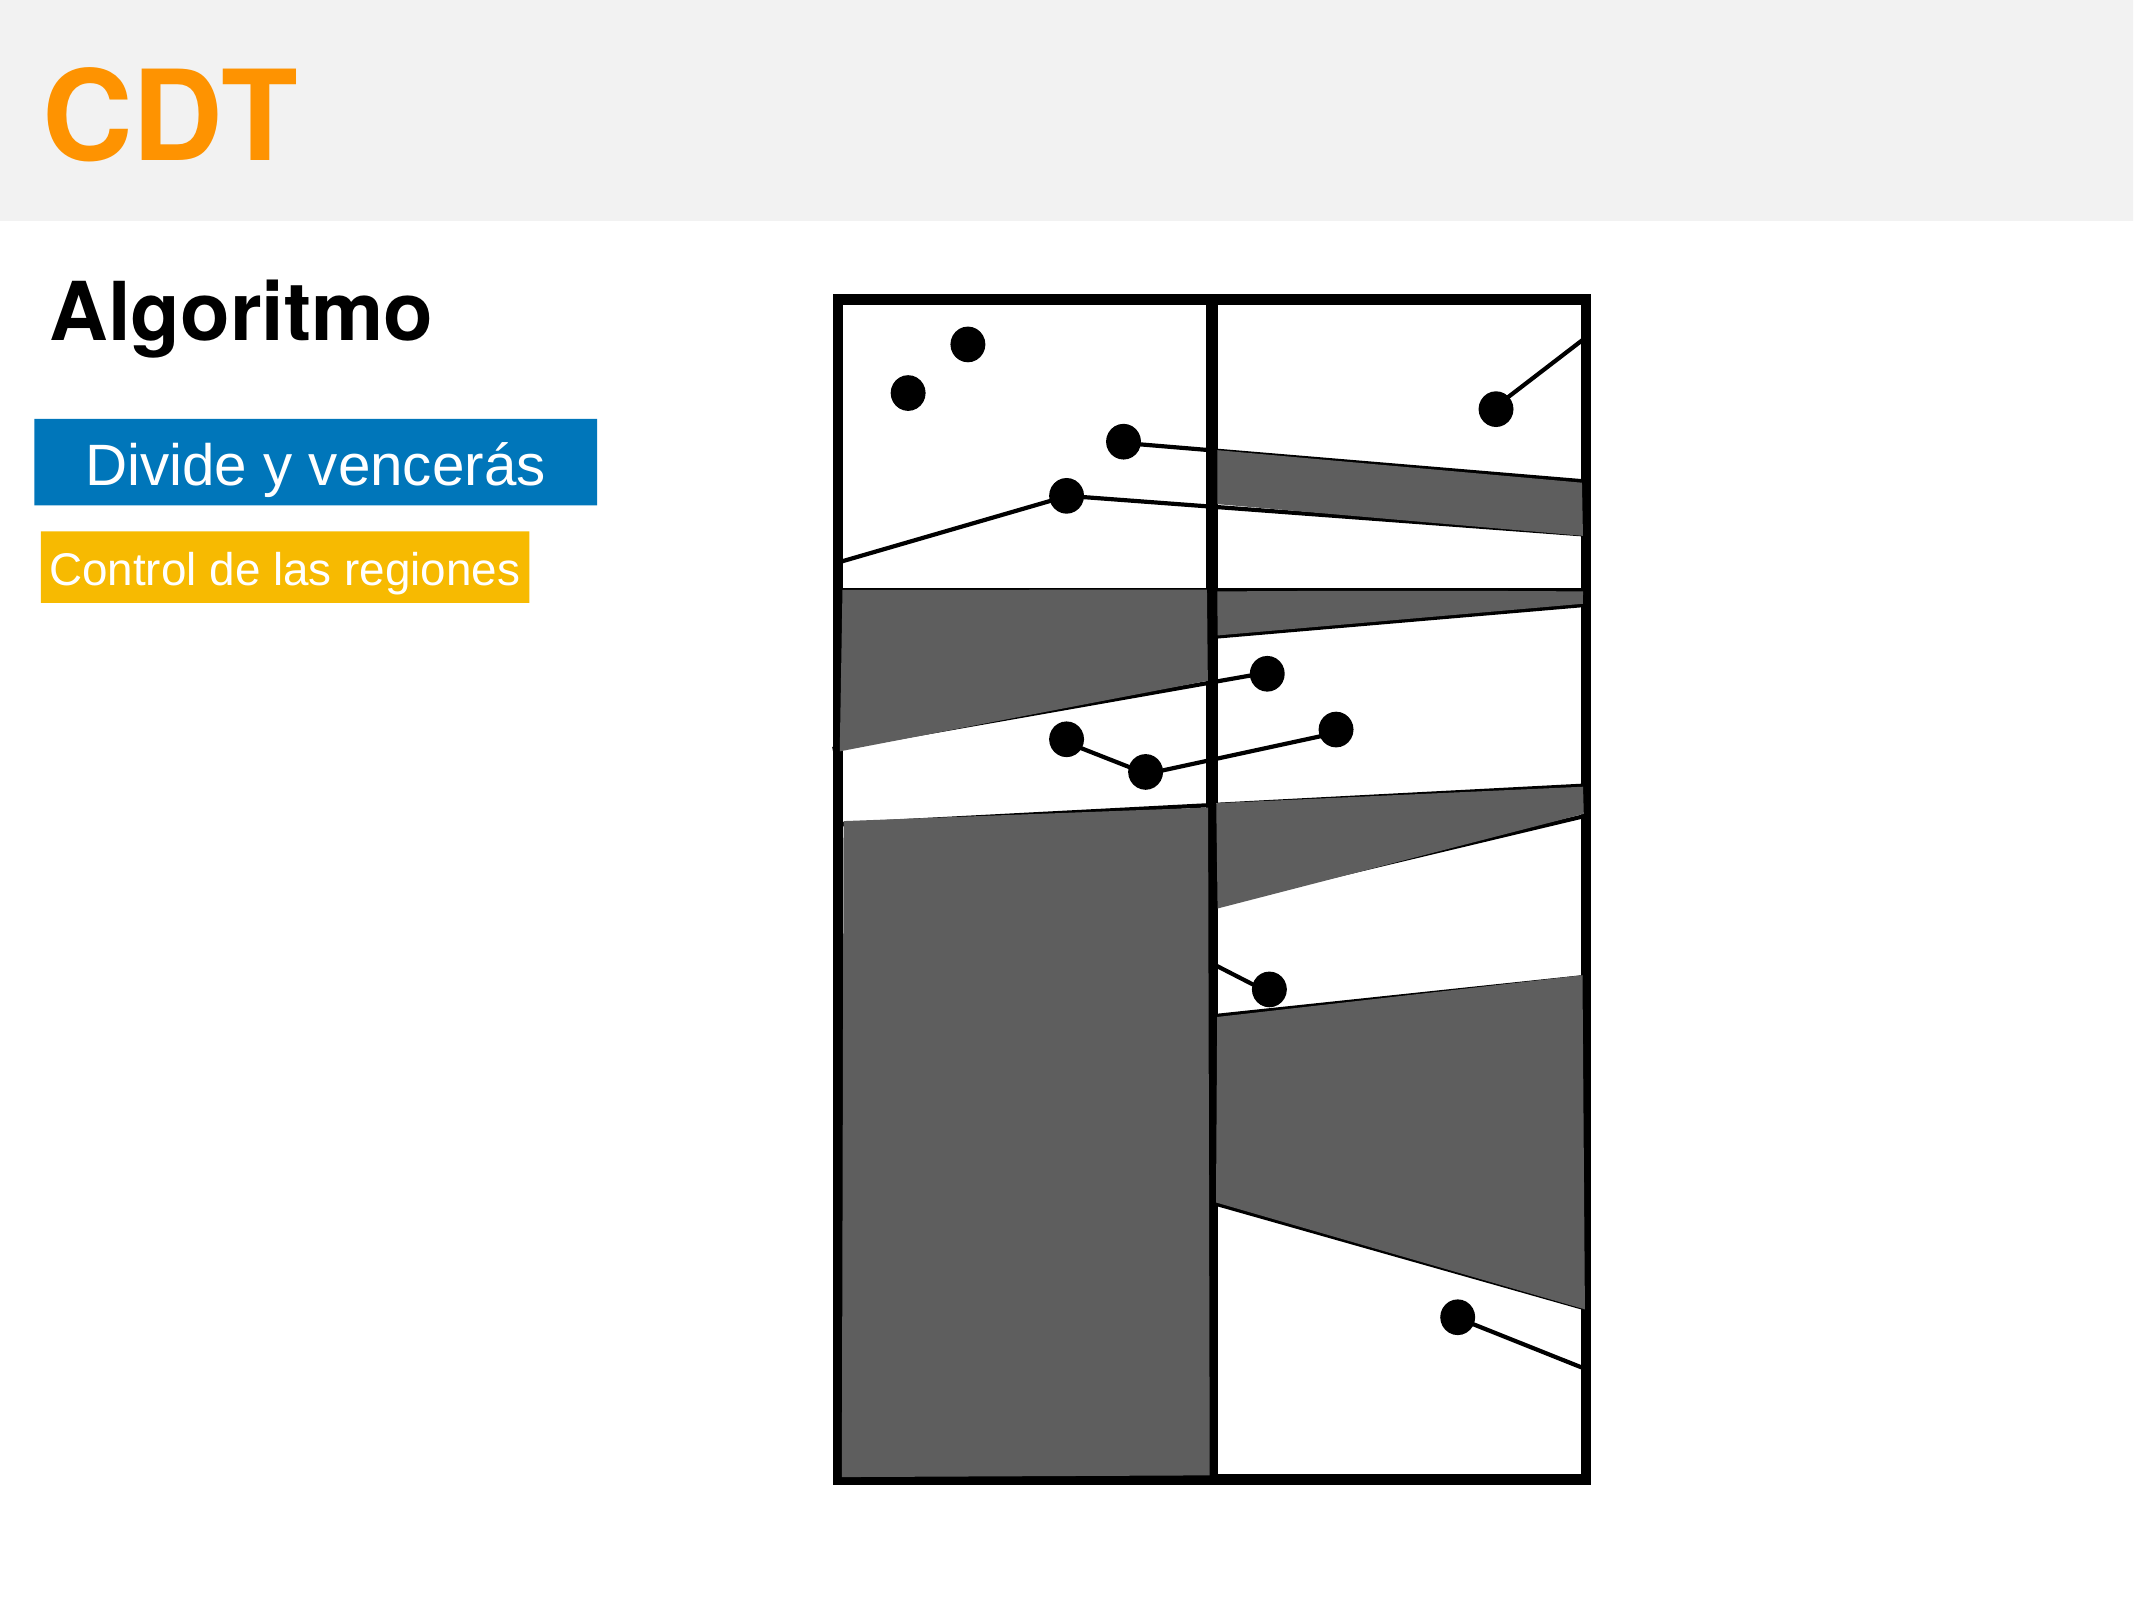

# CDT
Algoritmo

Divide y vencerás

Control de las regiones